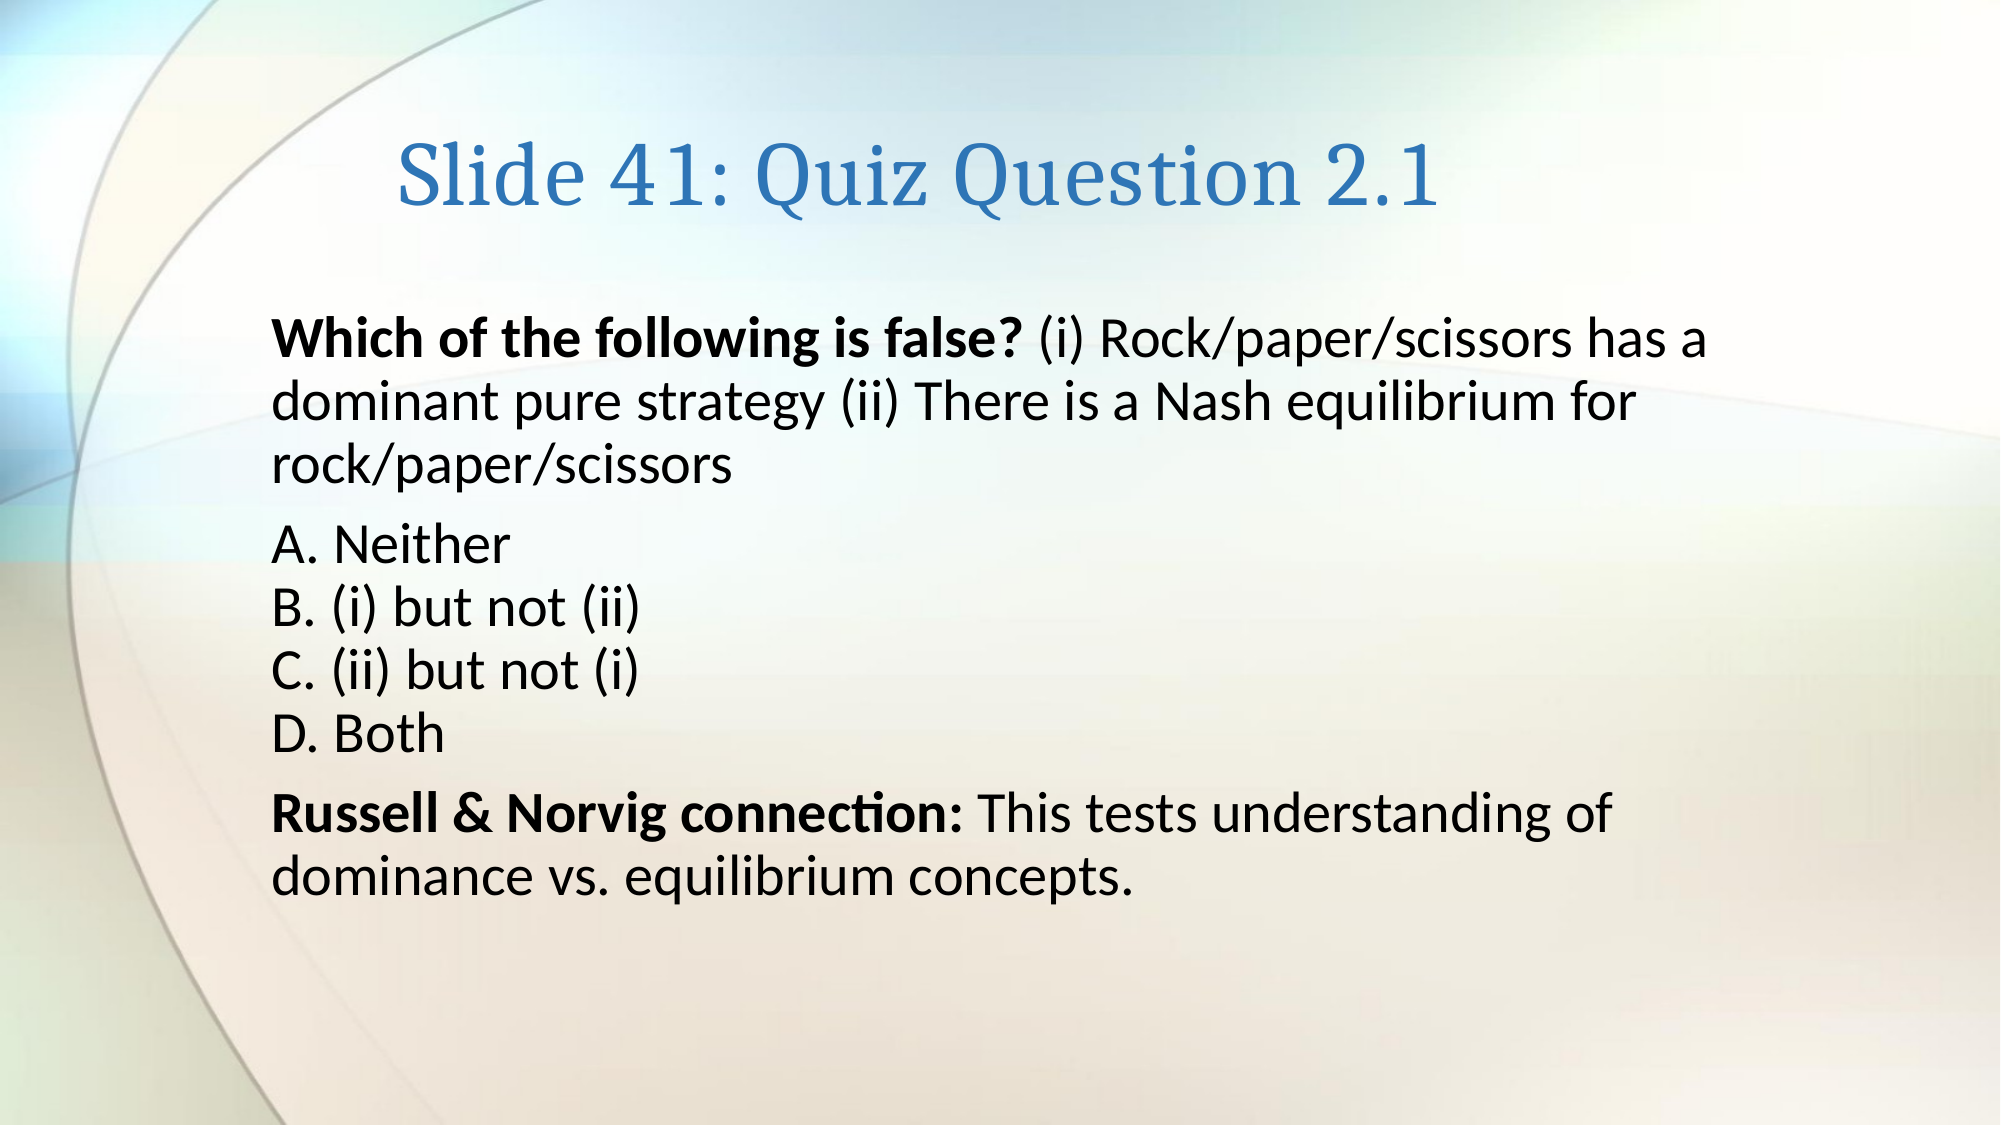

# Slide 41: Quiz Question 2.1
Which of the following is false? (i) Rock/paper/scissors has a dominant pure strategy (ii) There is a Nash equilibrium for rock/paper/scissors
A. Neither
B. (i) but not (ii)
C. (ii) but not (i)
D. Both
Russell & Norvig connection: This tests understanding of dominance vs. equilibrium concepts.